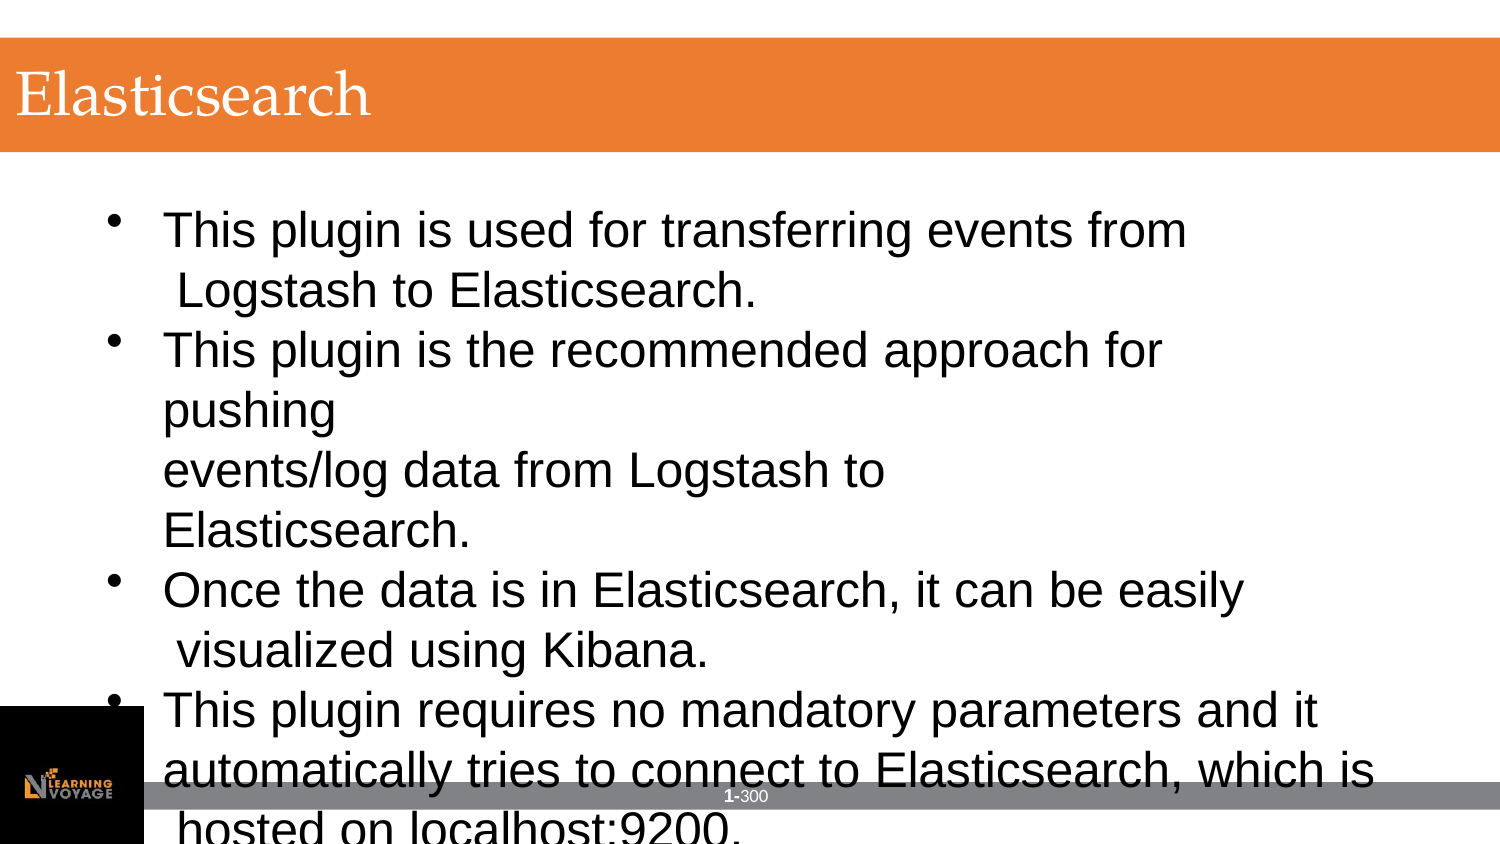

# Elasticsearch
This plugin is used for transferring events from  Logstash to Elasticsearch.
This plugin is the recommended approach for pushing
events/log data from Logstash to Elasticsearch.
Once the data is in Elasticsearch, it can be easily  visualized using Kibana.
This plugin requires no mandatory parameters and it  automatically tries to connect to Elasticsearch, which is  hosted on localhost:9200.
1-300